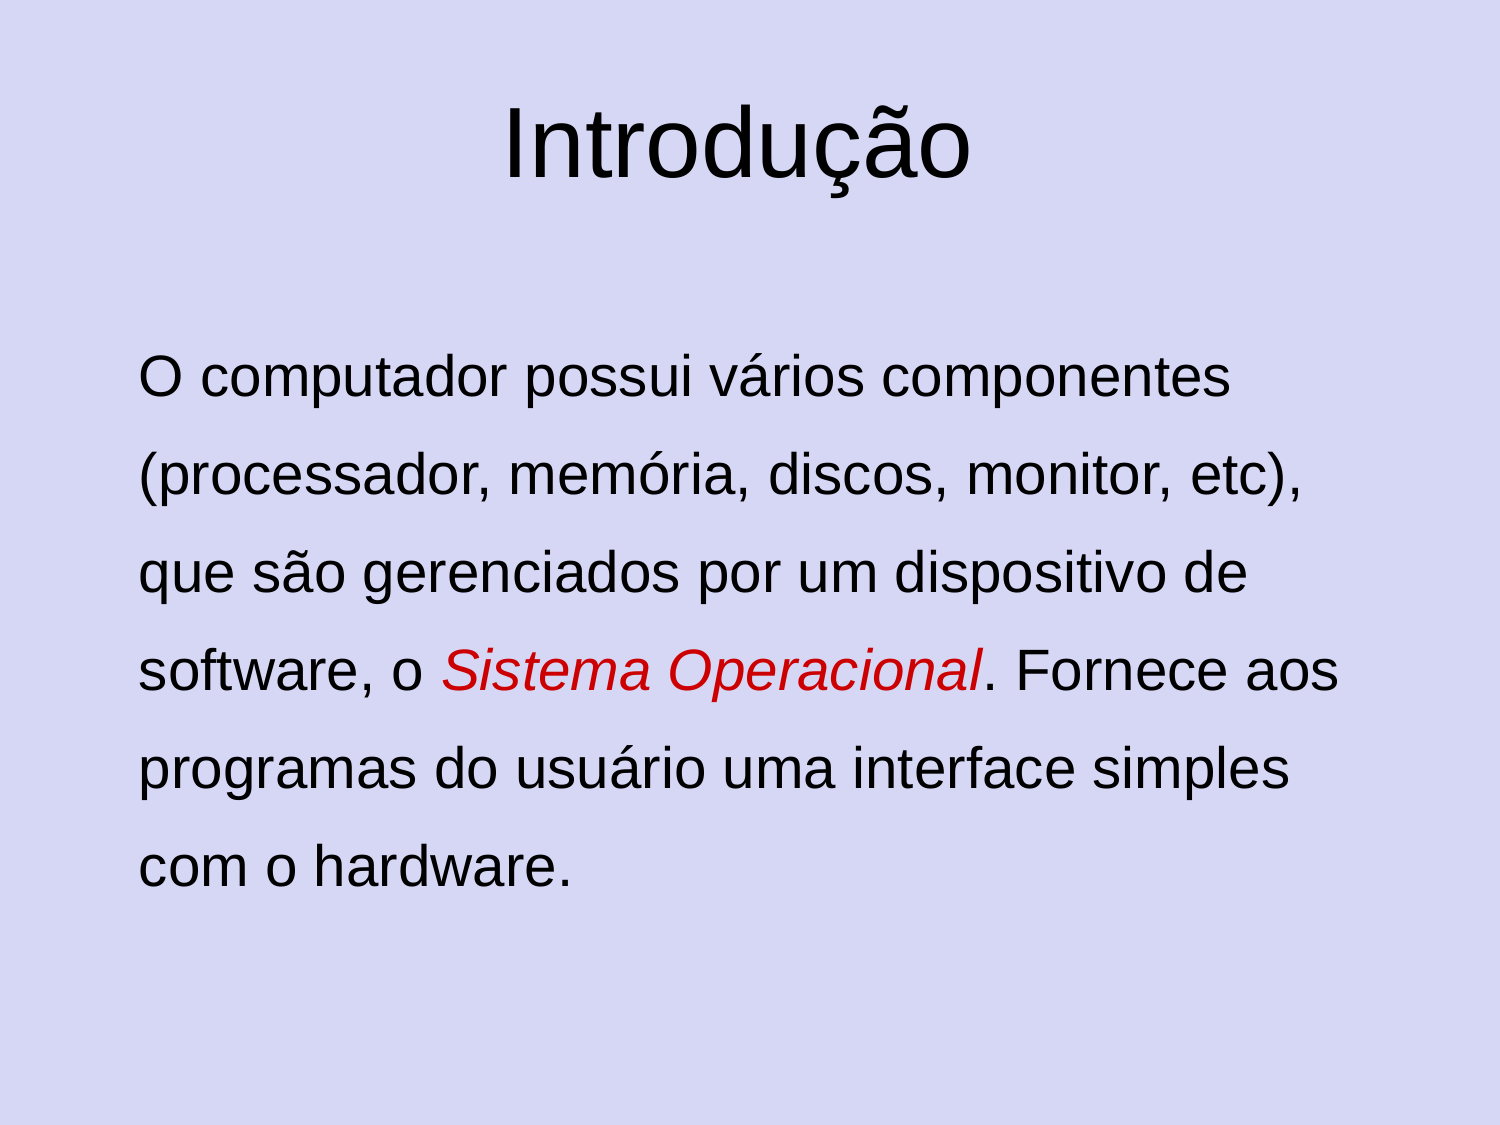

# Introdução
O computador possui vários componentes (processador, memória, discos, monitor, etc), que são gerenciados por um dispositivo de software, o Sistema Operacional. Fornece aos programas do usuário uma interface simples com o hardware.